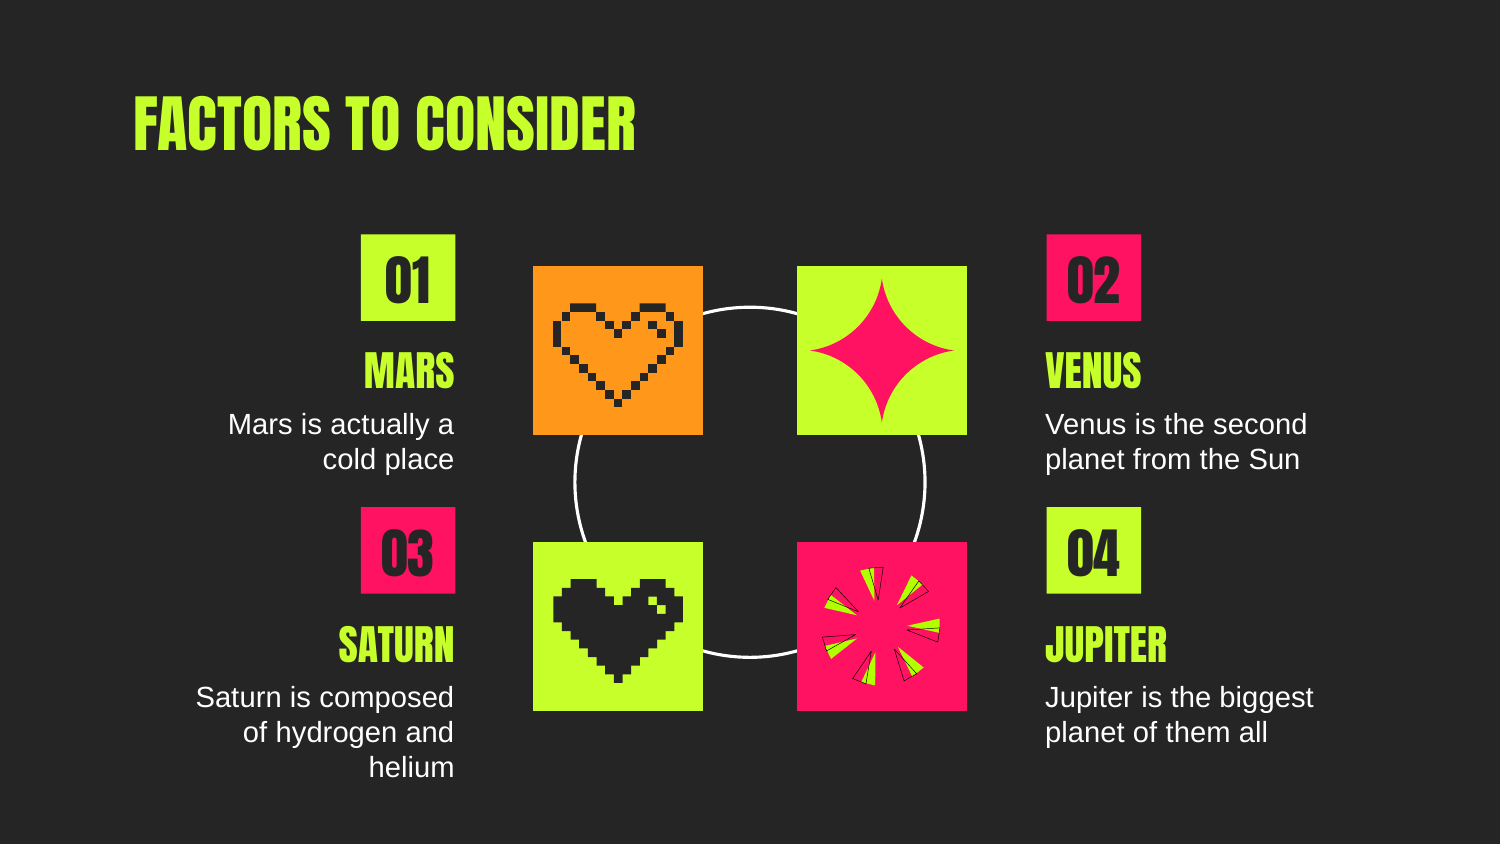

# FACTORS TO CONSIDER
01
02

MARS
VENUS
Mars is actually a cold place
Venus is the second planet from the Sun
03
04

SATURN
JUPITER
Saturn is composed of hydrogen and helium
Jupiter is the biggest planet of them all